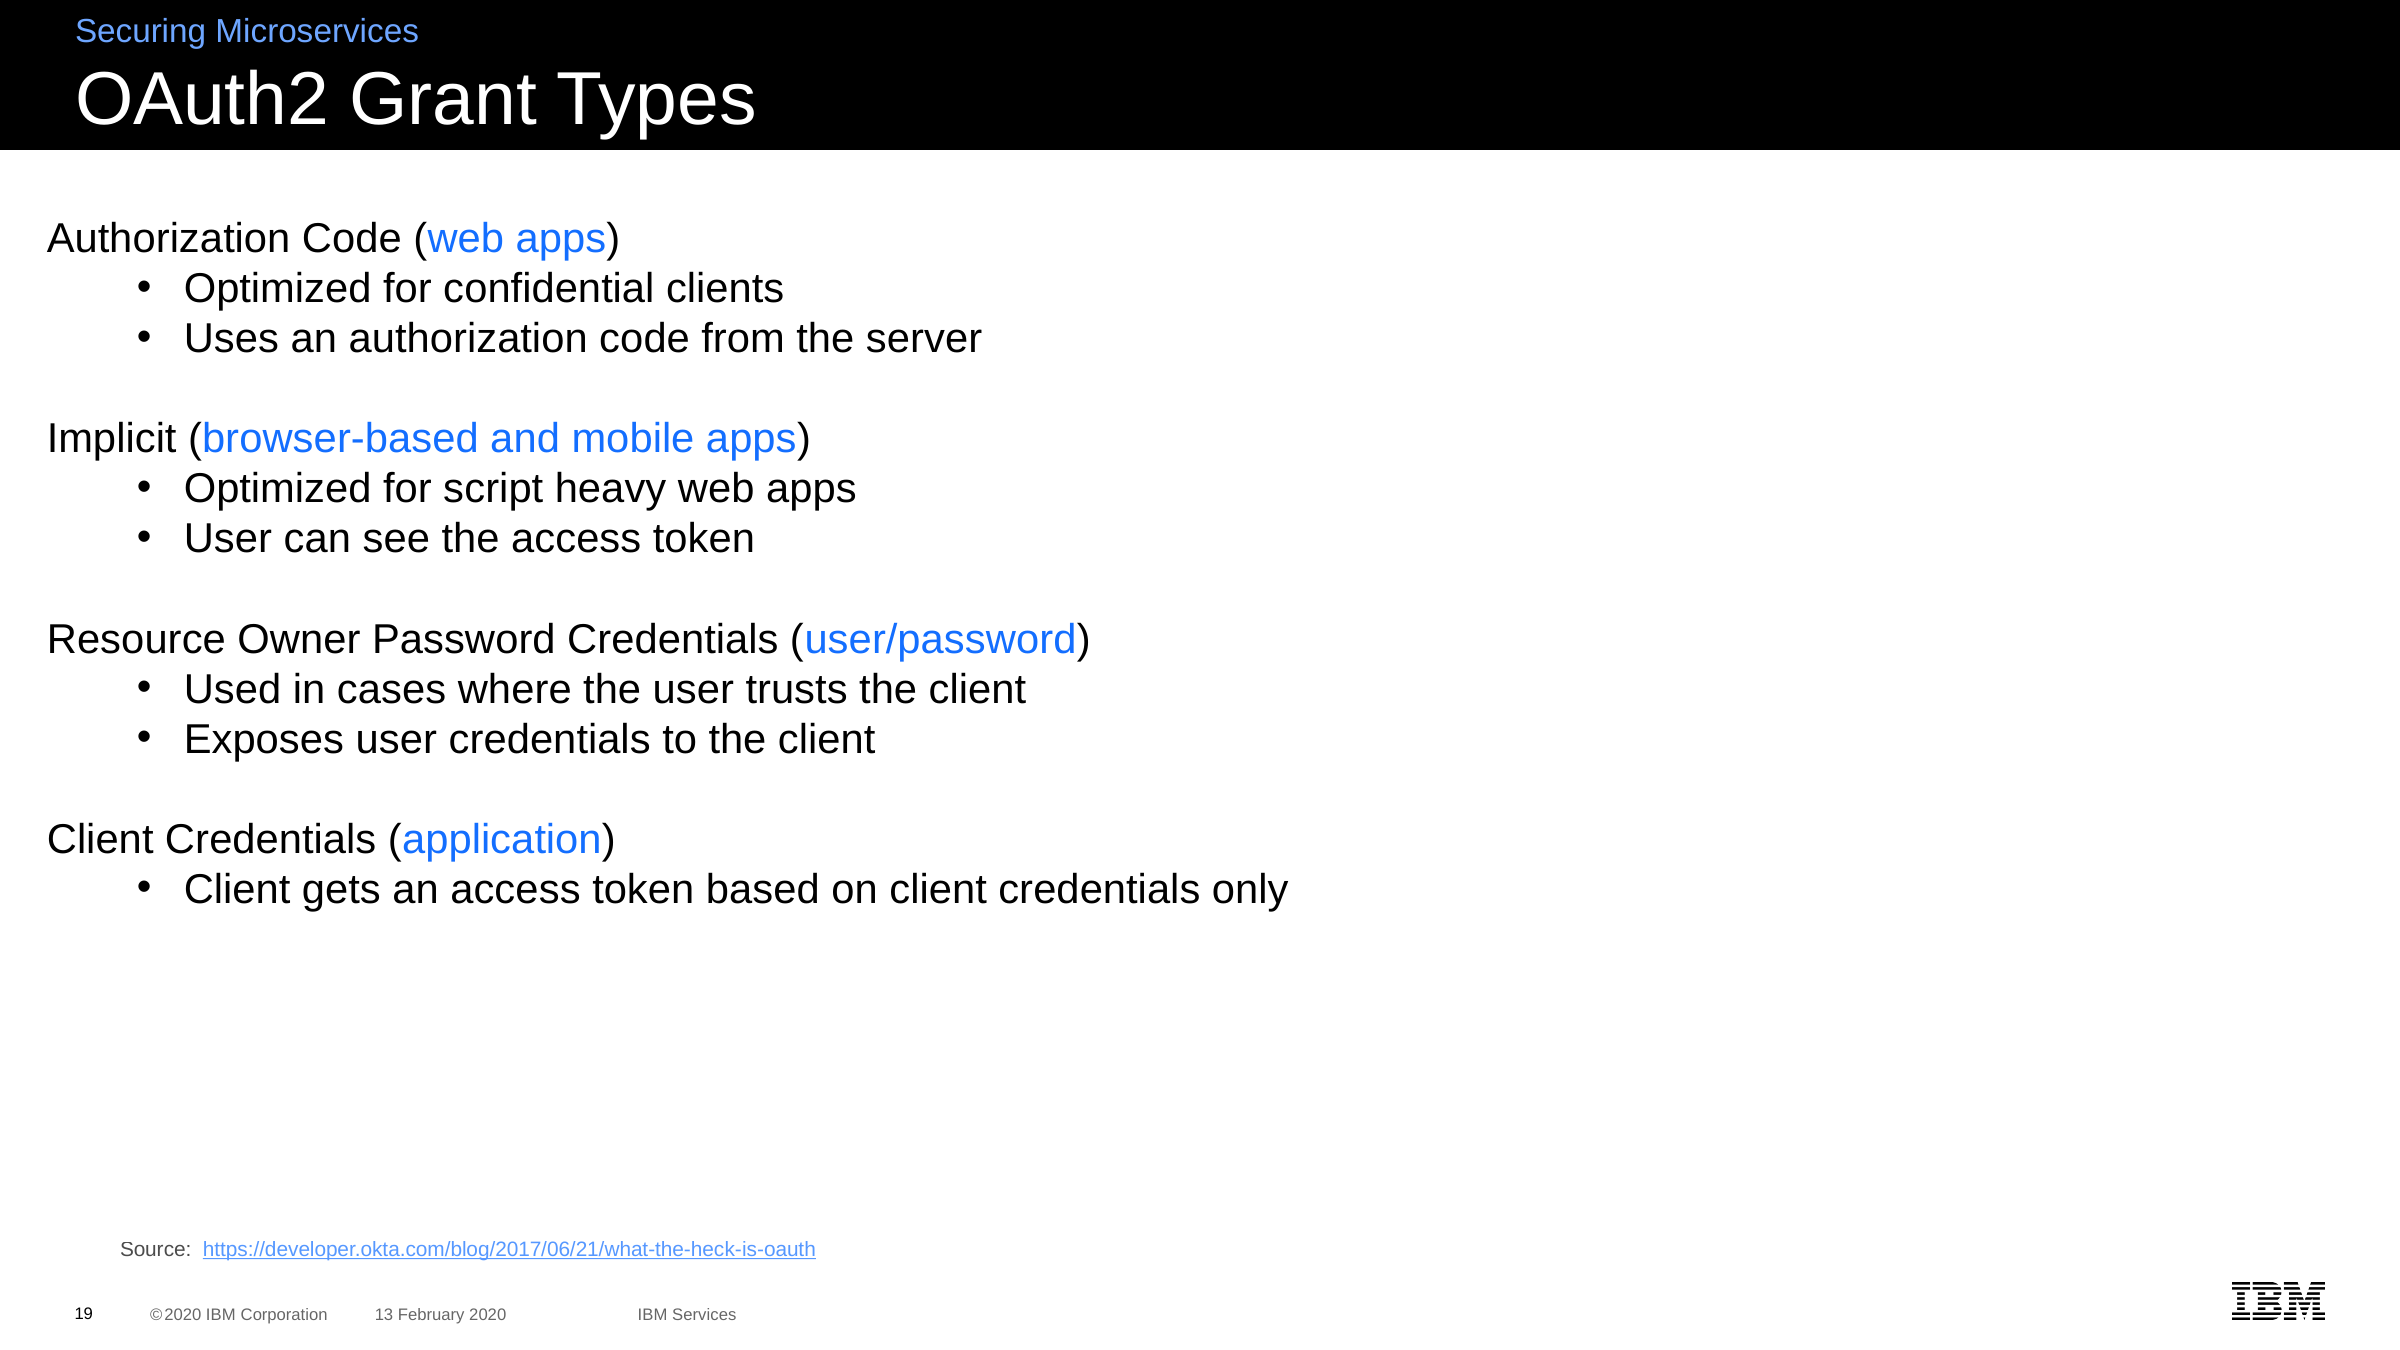

Securing Microservices

# OAuth2 Grant Types
Authorization Code (web apps)
Optimized for confidential clients
Uses an authorization code from the server

Implicit (browser-based and mobile apps)
Optimized for script heavy web apps
User can see the access token

Resource Owner Password Credentials (user/password)
Used in cases where the user trusts the client
Exposes user credentials to the client

Client Credentials (application)
Client gets an access token based on client credentials only

Source:  https://developer.okta.com/blog/2017/06/21/what-the-heck-is-oauth